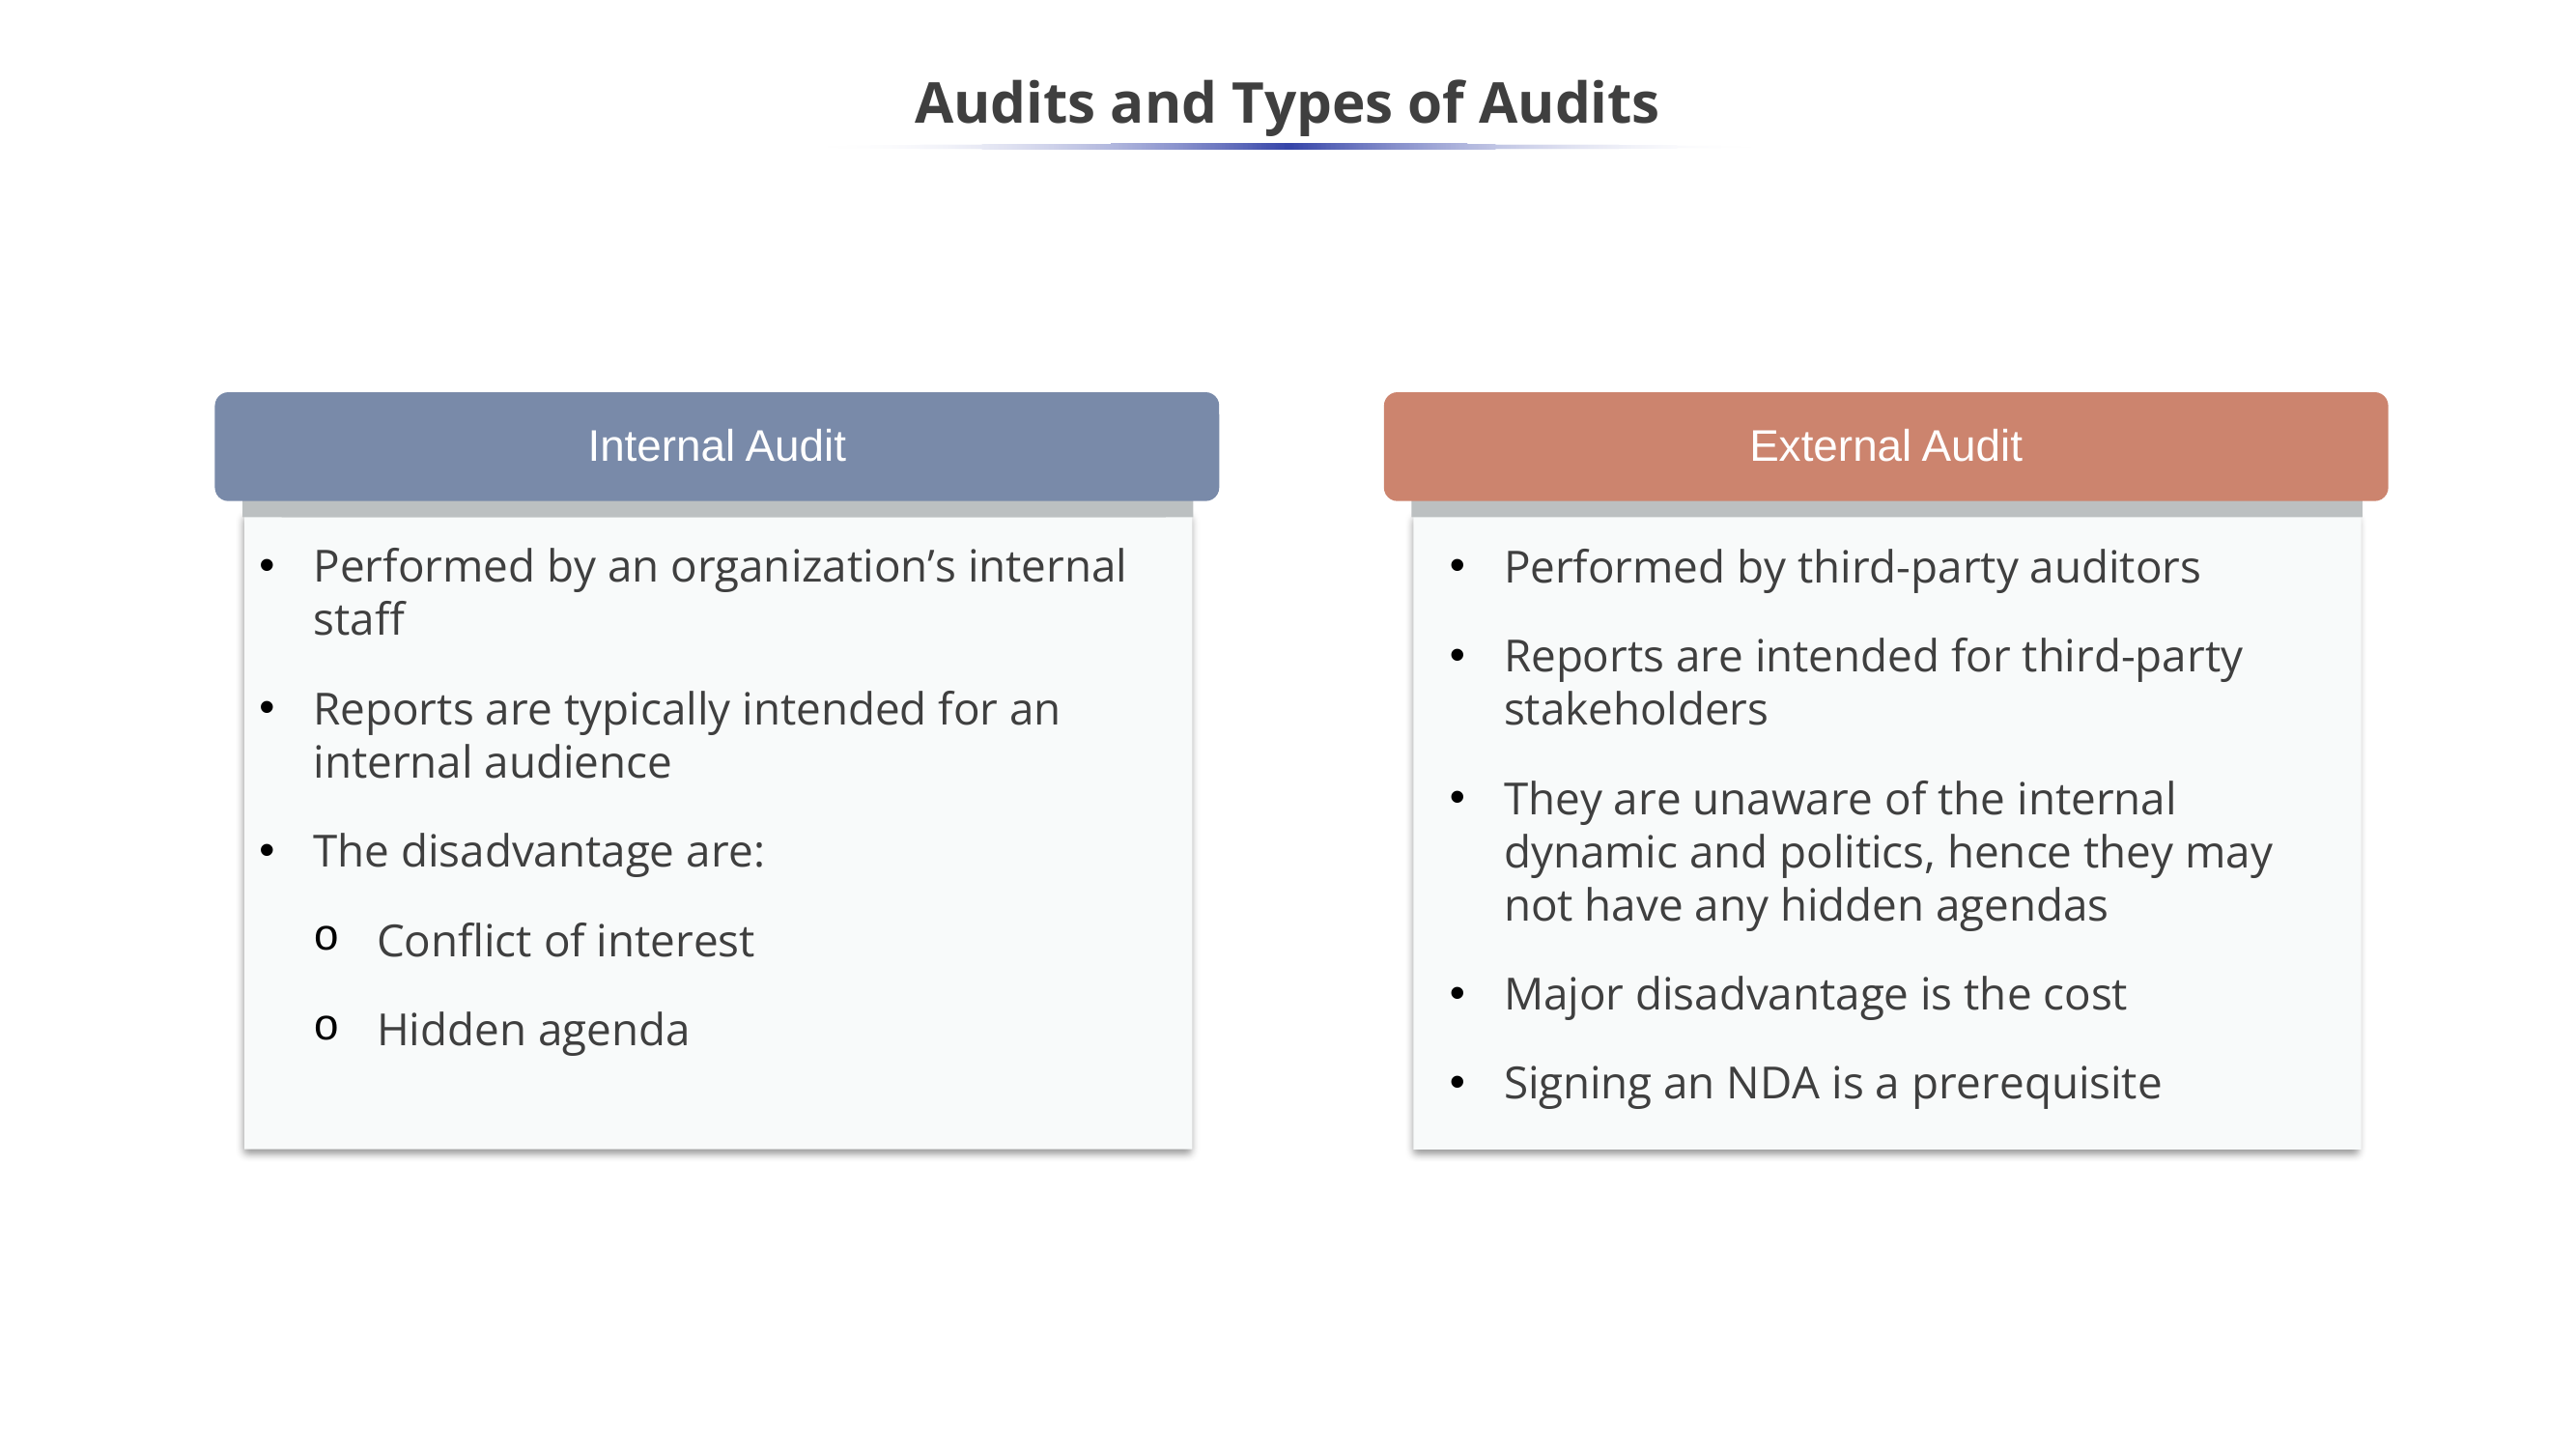

# Audits and Types of Audits

External Audit

Internal Audit

Performed by an organization’s internal staff

Reports are typically intended for an internal audience

The disadvantage are:

Conflict of interest

Hidden agenda
Performed by third-party auditors

Reports are intended for third-party stakeholders

They are unaware of the internal dynamic and politics, hence they may not have any hidden agendas

Major disadvantage is the cost

Signing an NDA is a prerequisite